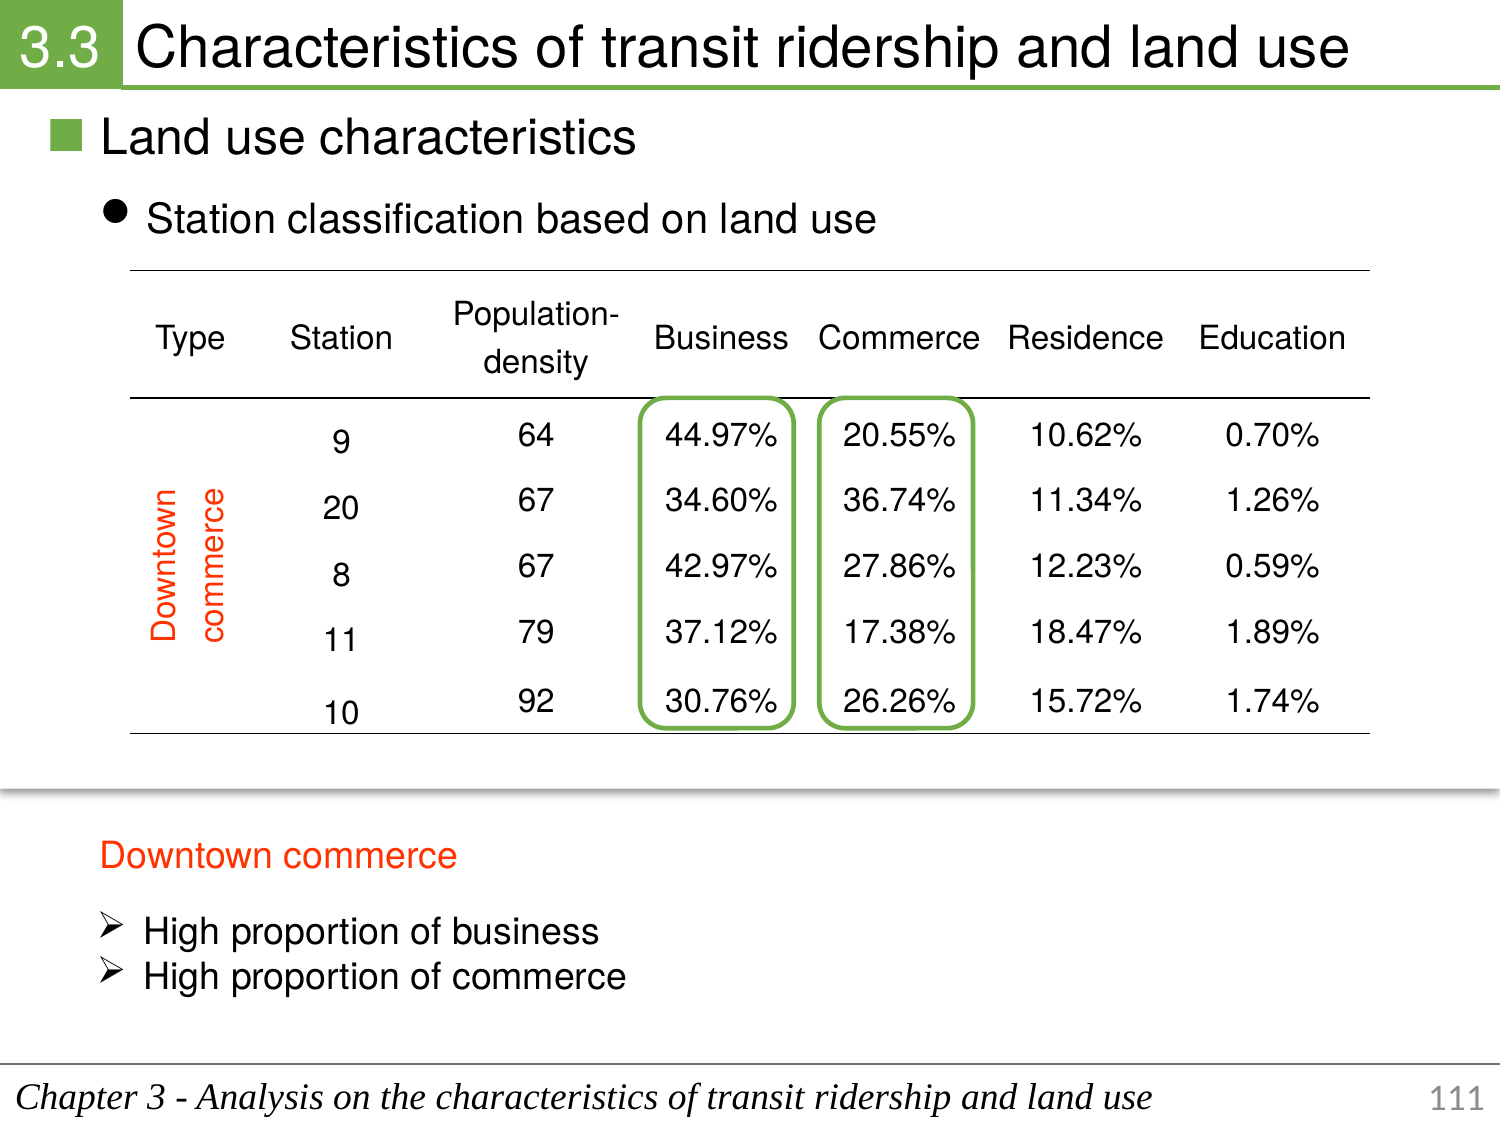

3.3
Characteristics of transit ridership and land use

Land use characteristics

Station classification based on land use
| Type | Station | Population-density | Business | Commerce | Residence | Education |
| --- | --- | --- | --- | --- | --- | --- |
| Downtown commerce | 9 | 64 | 44.97% | 20.55% | 10.62% | 0.70% |
|  | 20 | 67 | 34.60% | 36.74% | 11.34% | 1.26% |
|  | 8 | 67 | 42.97% | 27.86% | 12.23% | 0.59% |
|  | 11 | 79 | 37.12% | 17.38% | 18.47% | 1.89% |
|  | 10 | 92 | 30.76% | 26.26% | 15.72% | 1.74% |

Downtown commerce
High proportion of business
High proportion of commerce
Chapter 3 - Analysis on the characteristics of transit ridership and land use

111